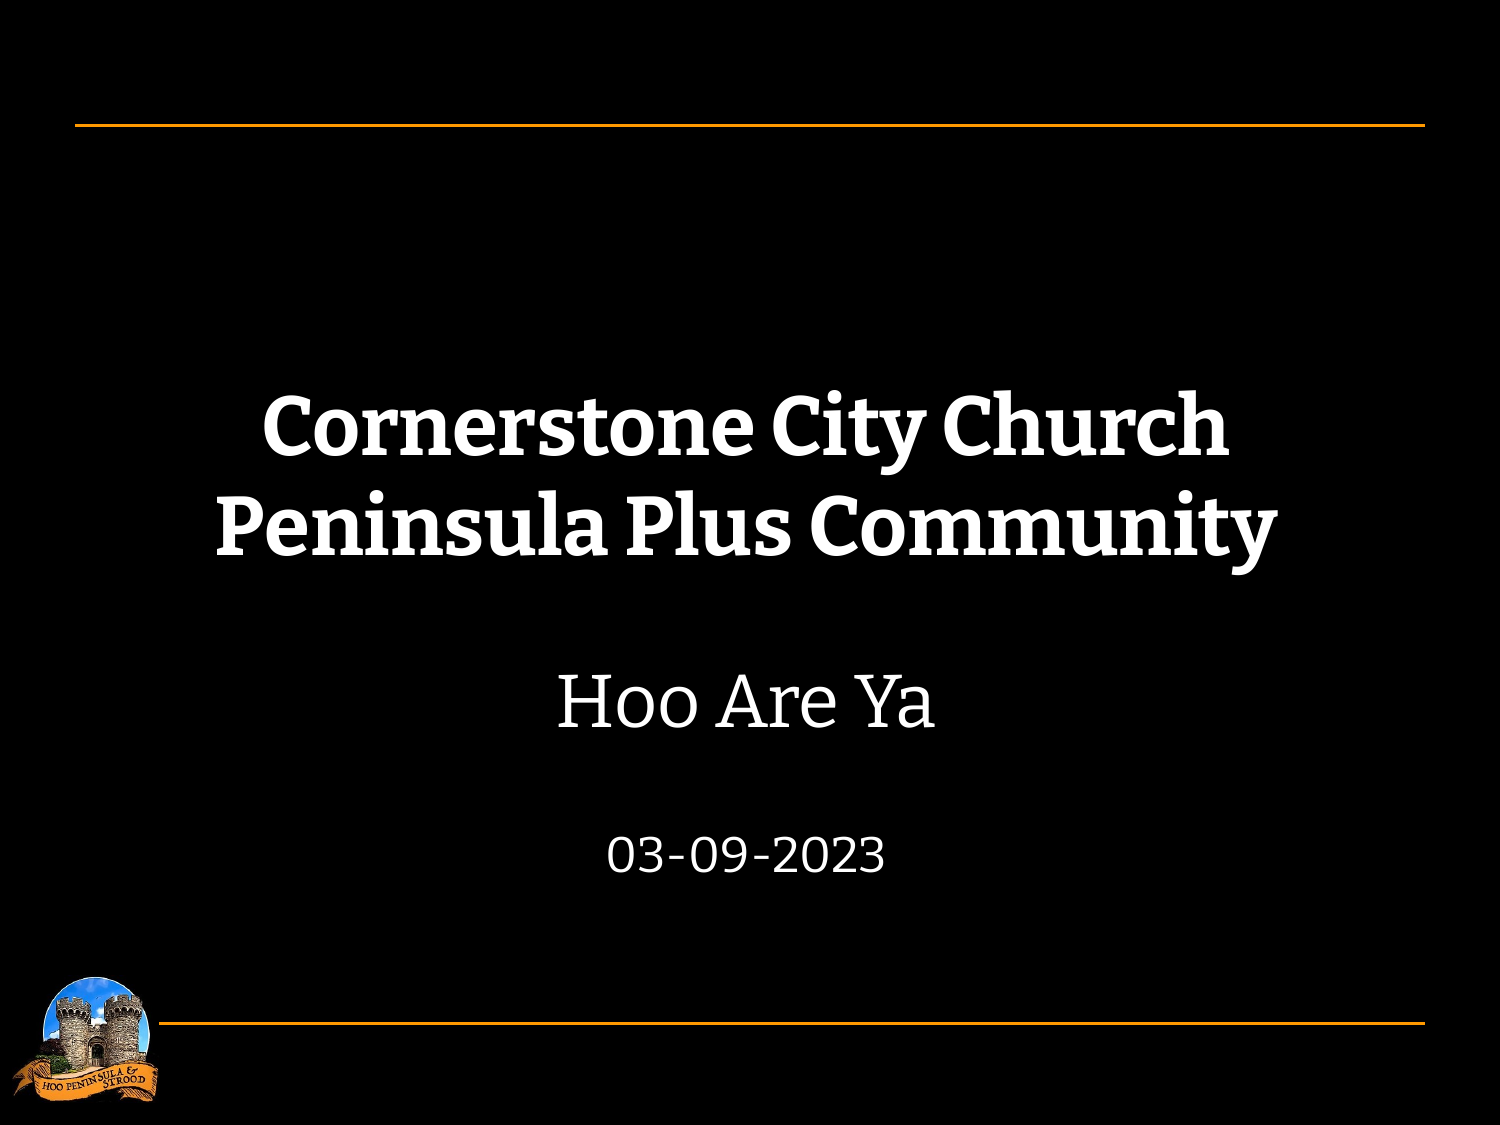

Cornerstone City Church
Peninsula Plus Community
Hoo Are Ya
03-09-2023